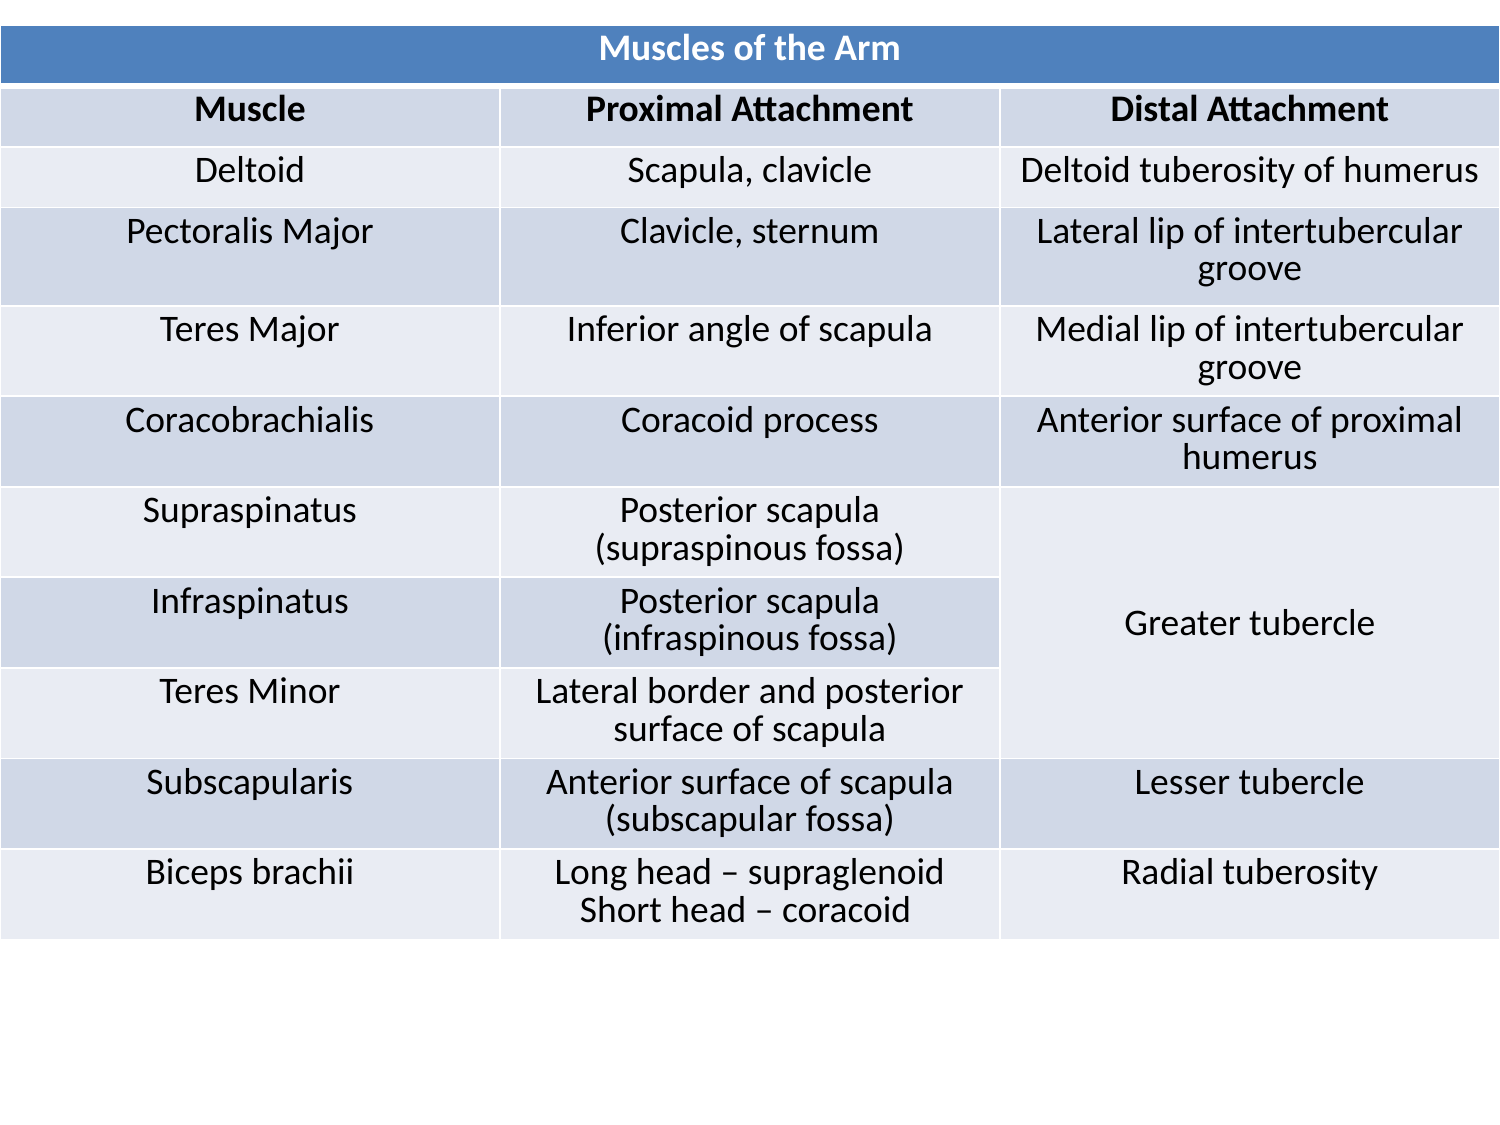

| Muscles of the Arm |  |  |
| --- | --- | --- |
| Muscle | Proximal Attachment | Distal Attachment |
| Deltoid | Scapula, clavicle | Deltoid tuberosity of humerus |
| Pectoralis Major | Clavicle, sternum | Lateral lip of intertubercular groove |
| Teres Major | Inferior angle of scapula | Medial lip of intertubercular groove |
| Coracobrachialis | Coracoid process | Anterior surface of proximal humerus |
| Supraspinatus | Posterior scapula (supraspinous fossa) | Greater tubercle |
| Infraspinatus | Posterior scapula (infraspinous fossa) |  |
| Teres Minor | Lateral border and posterior surface of scapula |  |
| Subscapularis | Anterior surface of scapula (subscapular fossa) | Lesser tubercle |
| Biceps brachii | Long head – supraglenoid Short head – coracoid | Radial tuberosity |